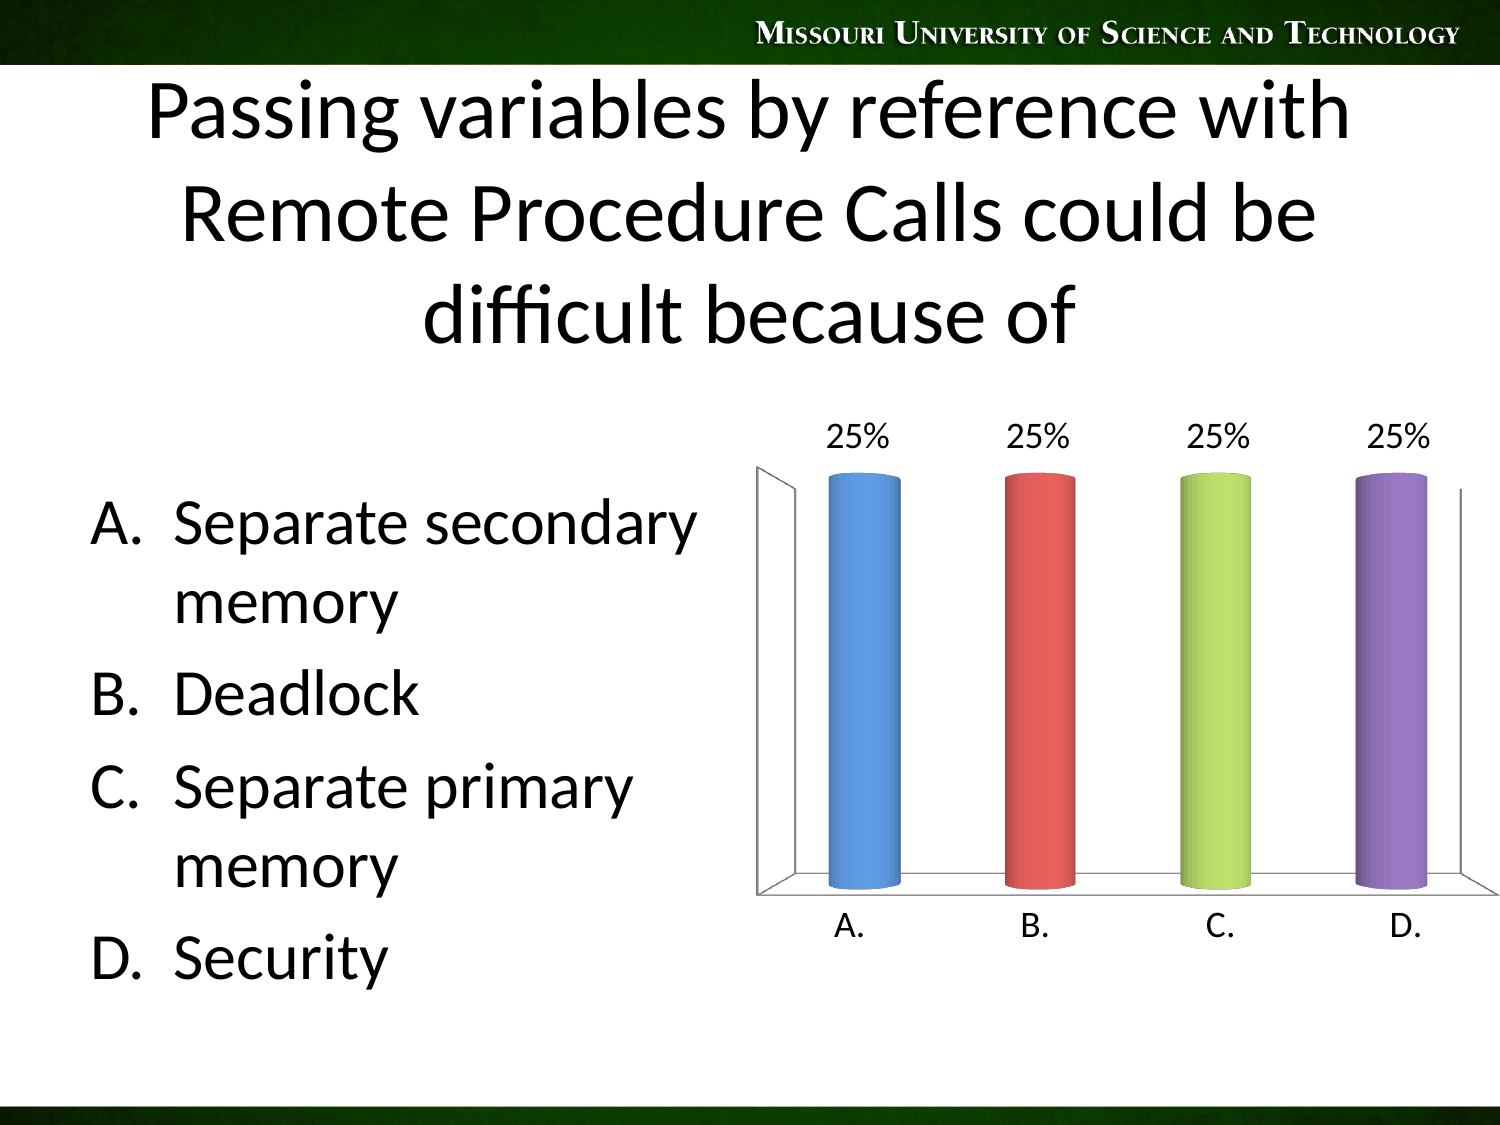

# Passing variables by reference with Remote Procedure Calls could be difficult because of

[unsupported chart]

Separate secondary memory
Deadlock
Separate primary memory
Security